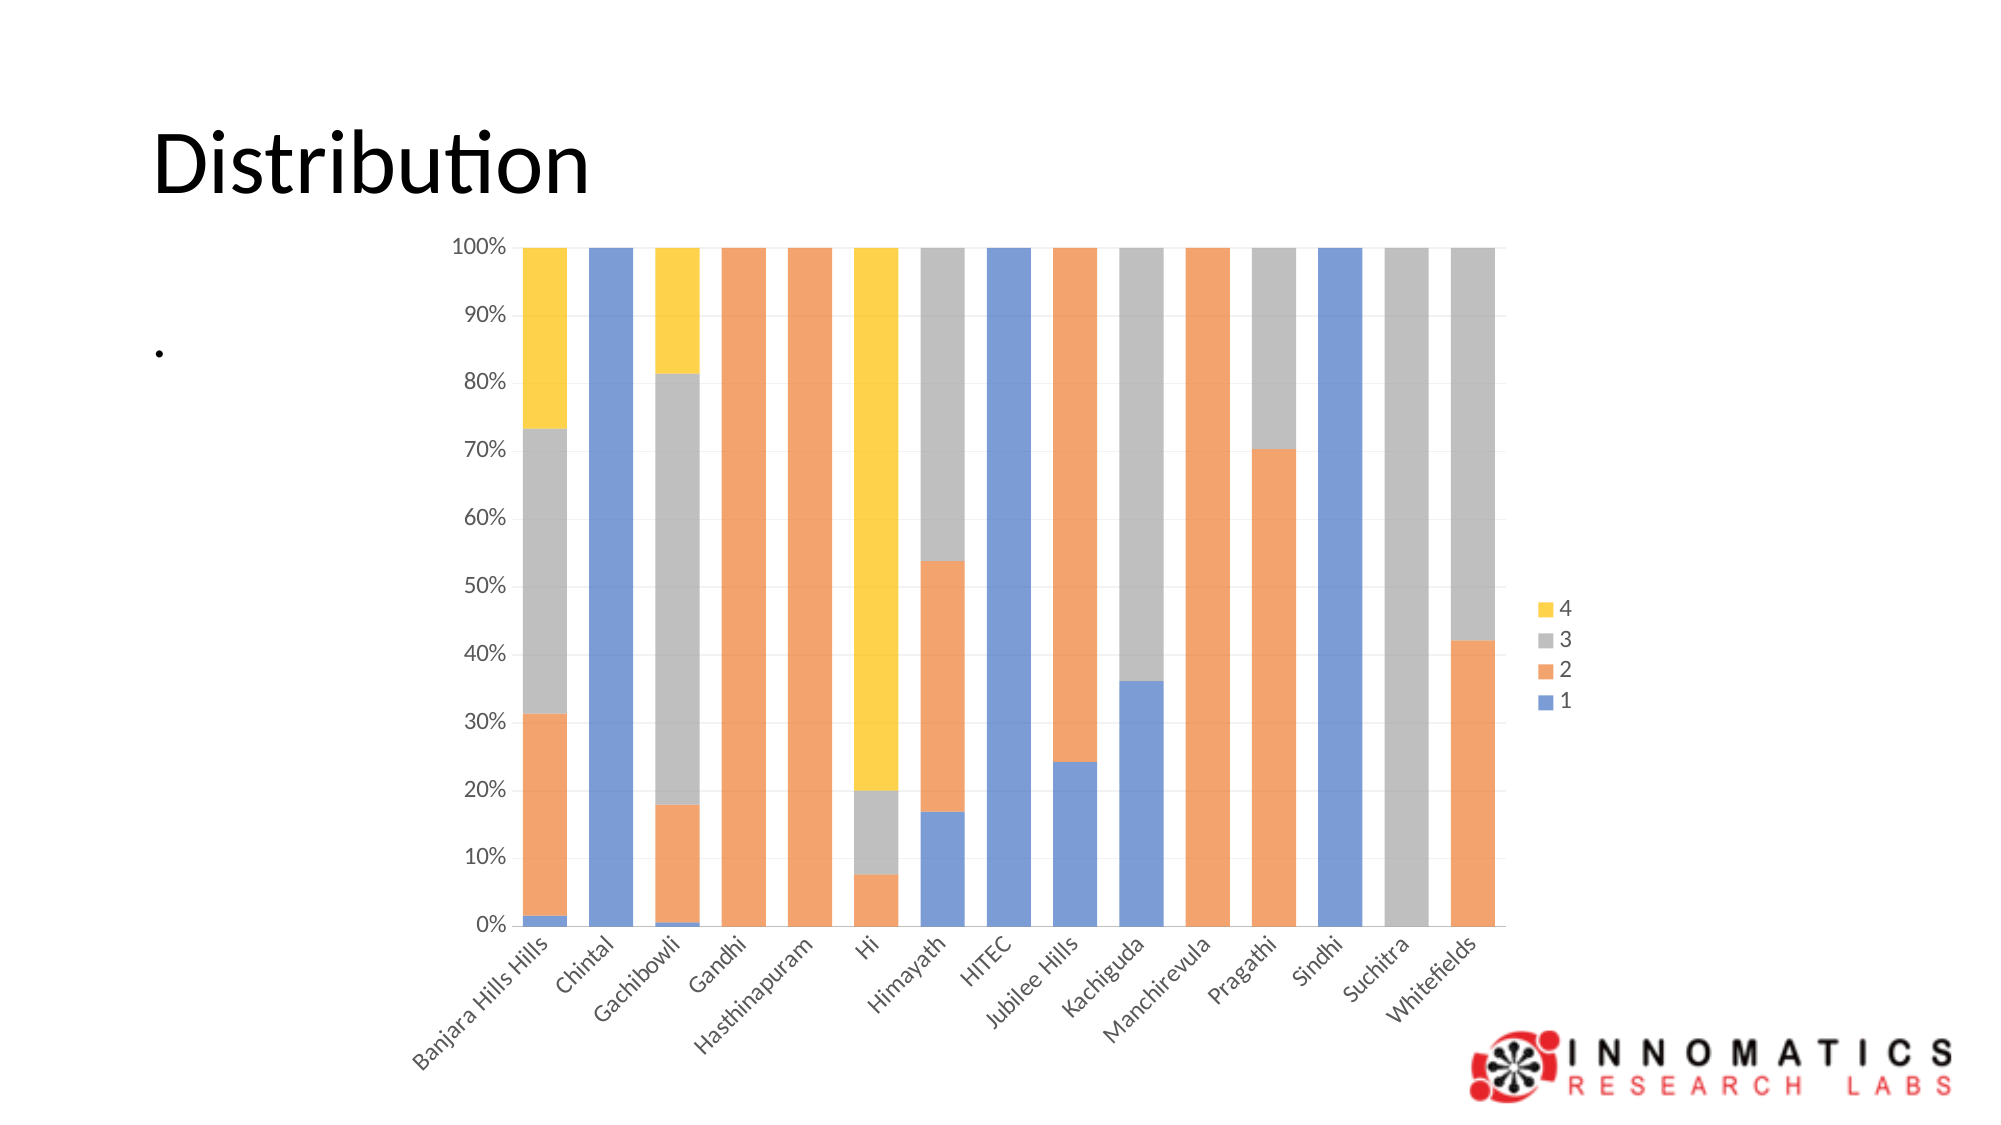

# Distribution

### Chart

| Category | 1 | 2 | 3 | 4 |
|---|---|---|---|---|
| Banjara Hills Hills | 12000.0 | 223500.0 | 315000.0 | 200000.0 |
| Chintal | 6200.0 | None | None | None |
| Gachibowli | 15000.0 | 417000.0 | 1526000.0 | 445000.0 |
| Gandhi | None | 10000.0 | None | None |
| Hasthinapuram | None | 22000.0 | None | None |
| Hi | None | 96000.0 | 154000.0 | 1000000.0 |
| Himayath | 11000.0 | 24000.0 | 30000.0 | None |
| HITEC | 10000.0 | None | None | None |
| Jubilee Hills | 16000.0 | 50000.0 | None | None |
| Kachiguda | 17000.0 | None | 30000.0 | None |
| Manchirevula | None | 34000.0 | None | None |
| Pragathi | None | 92500.0 | 39000.0 | None |
| Sindhi | 5000.0 | None | None | None |
| Suchitra | None | None | 12000.0 | None |
| Whitefields | None | 35000.0 | 48000.0 | None |
.